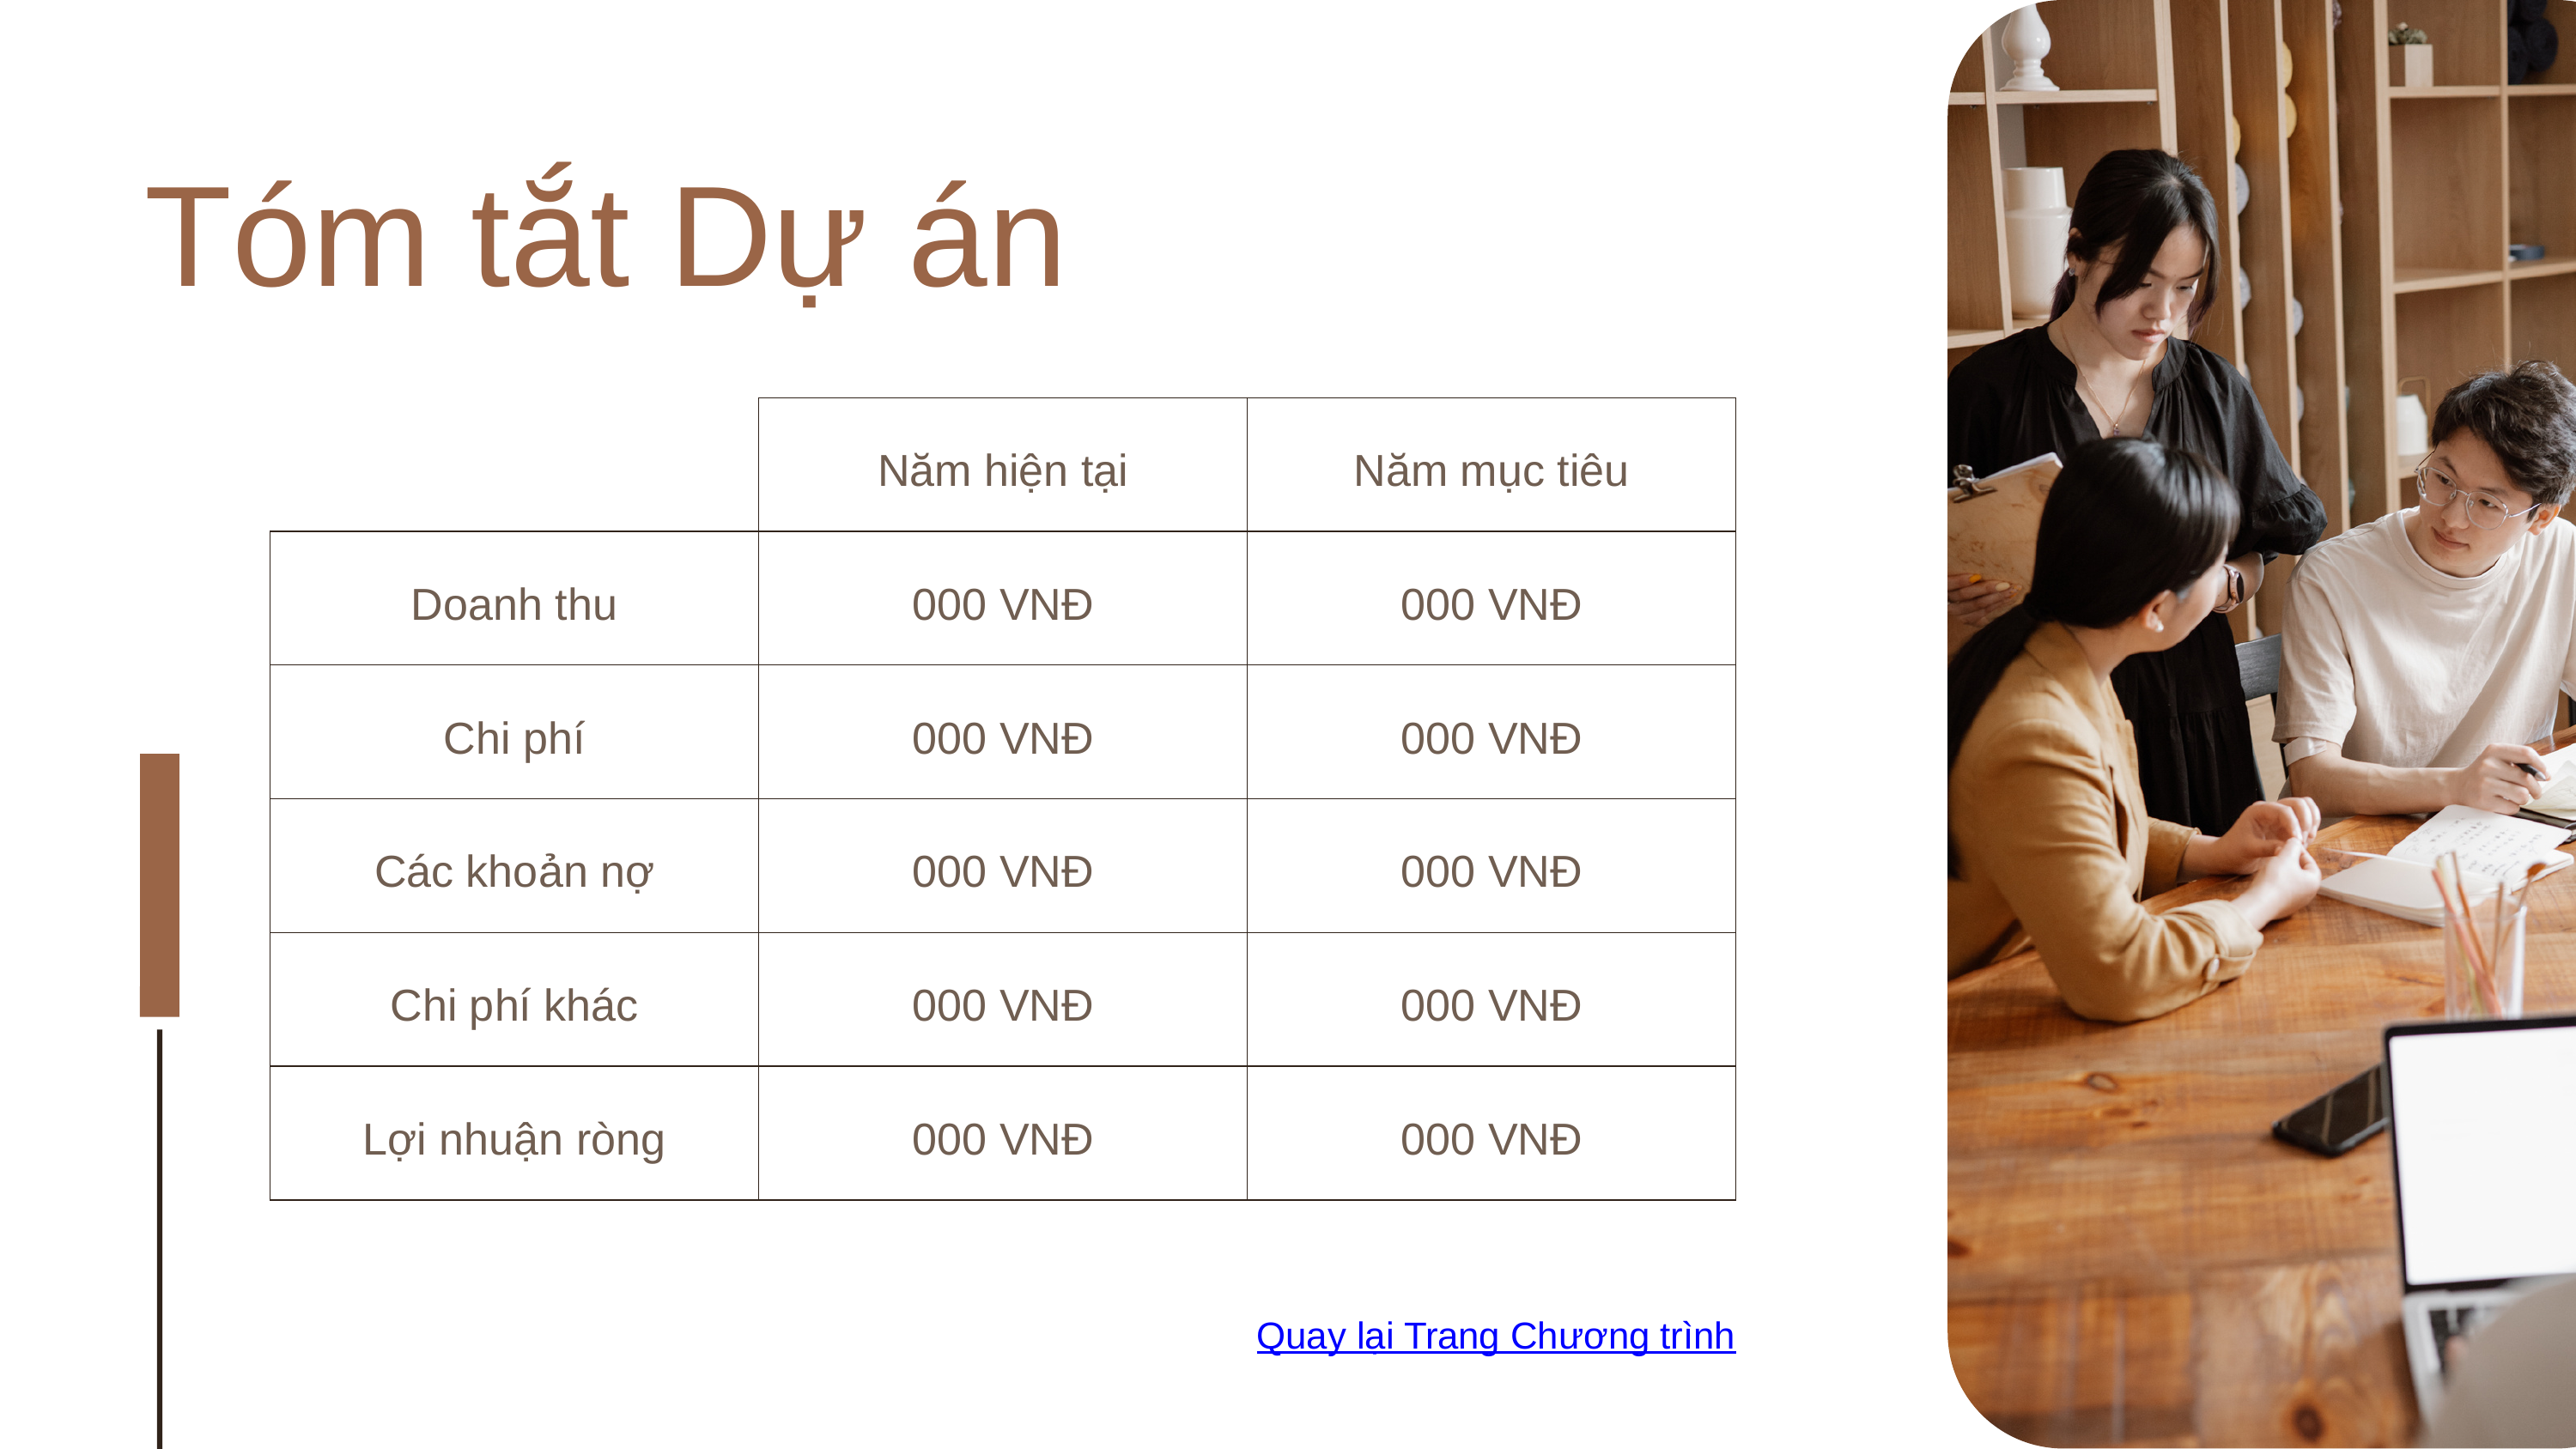

Tóm tắt Dự án
|  | Năm hiện tại | Năm mục tiêu |
| --- | --- | --- |
| Doanh thu | 000 VNĐ | 000 VNĐ |
| Chi phí | 000 VNĐ | 000 VNĐ |
| Các khoản nợ | 000 VNĐ | 000 VNĐ |
| Chi phí khác | 000 VNĐ | 000 VNĐ |
| Lợi nhuận ròng | 000 VNĐ | 000 VNĐ |

Quay lại Trang Chương trình